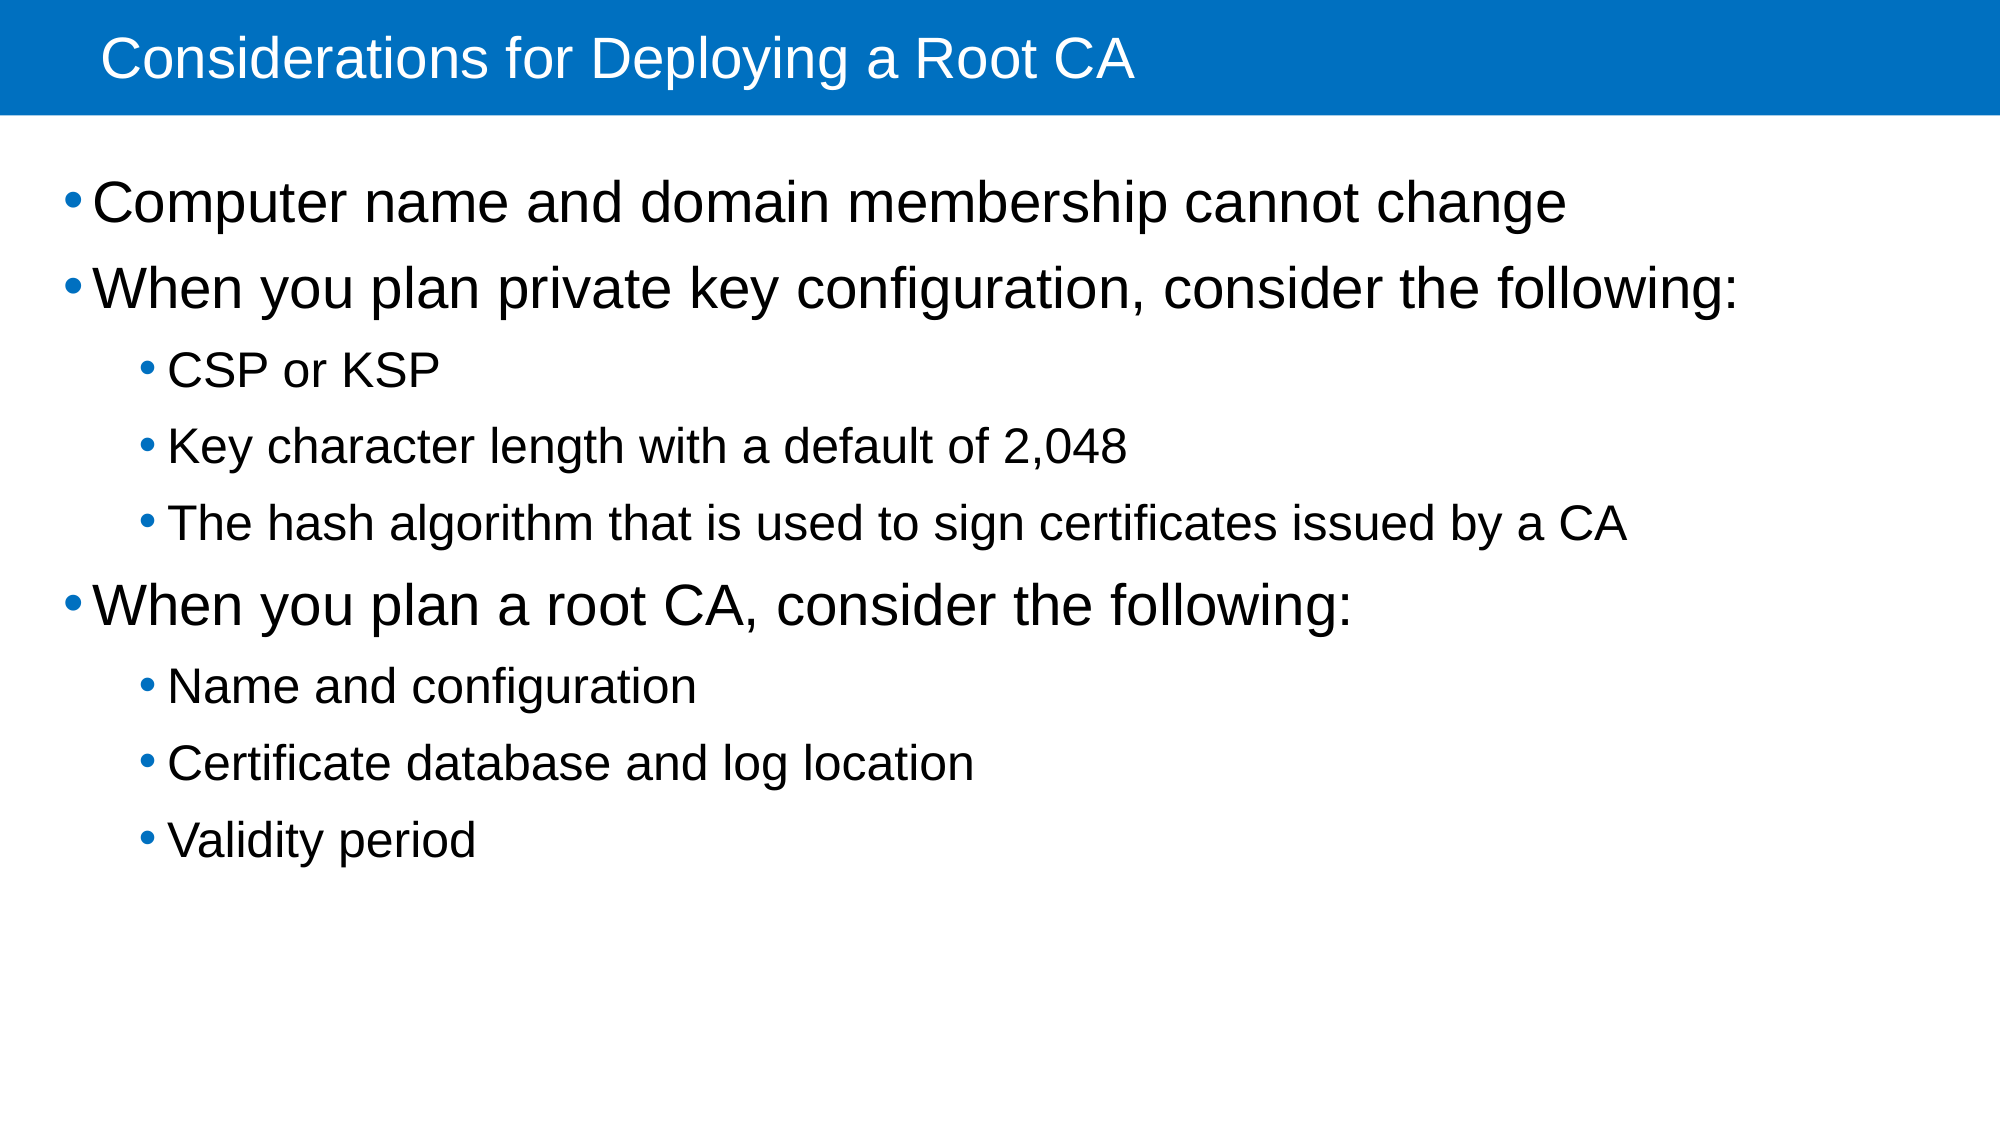

# Considerations for Deploying a Root CA
Computer name and domain membership cannot change
When you plan private key configuration, consider the following:
CSP or KSP
Key character length with a default of 2,048
The hash algorithm that is used to sign certificates issued by a CA
When you plan a root CA, consider the following:
Name and configuration
Certificate database and log location
Validity period